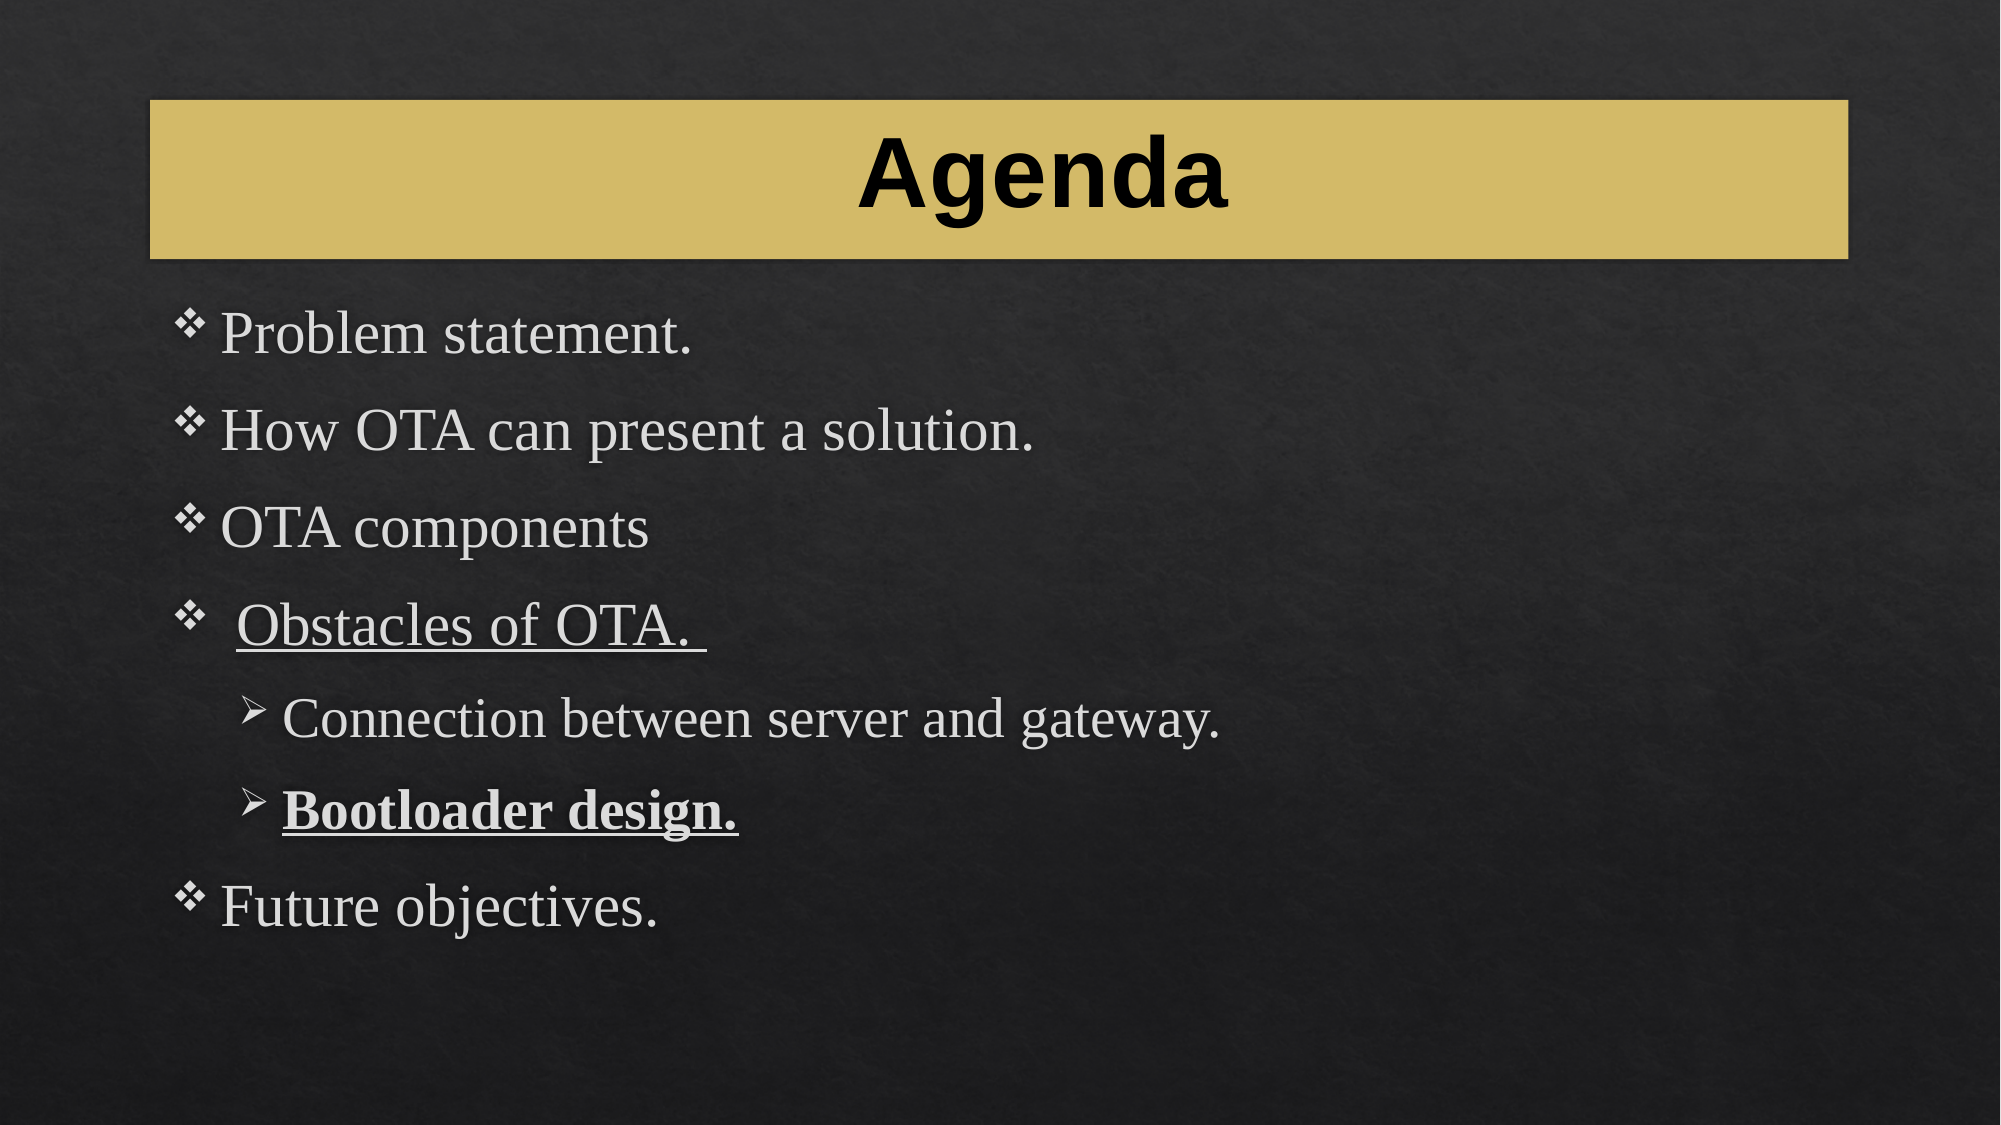

# Agenda
Problem statement.
How OTA can present a solution.
OTA components
 Obstacles of OTA.
Connection between server and gateway.
Bootloader design.
Future objectives.